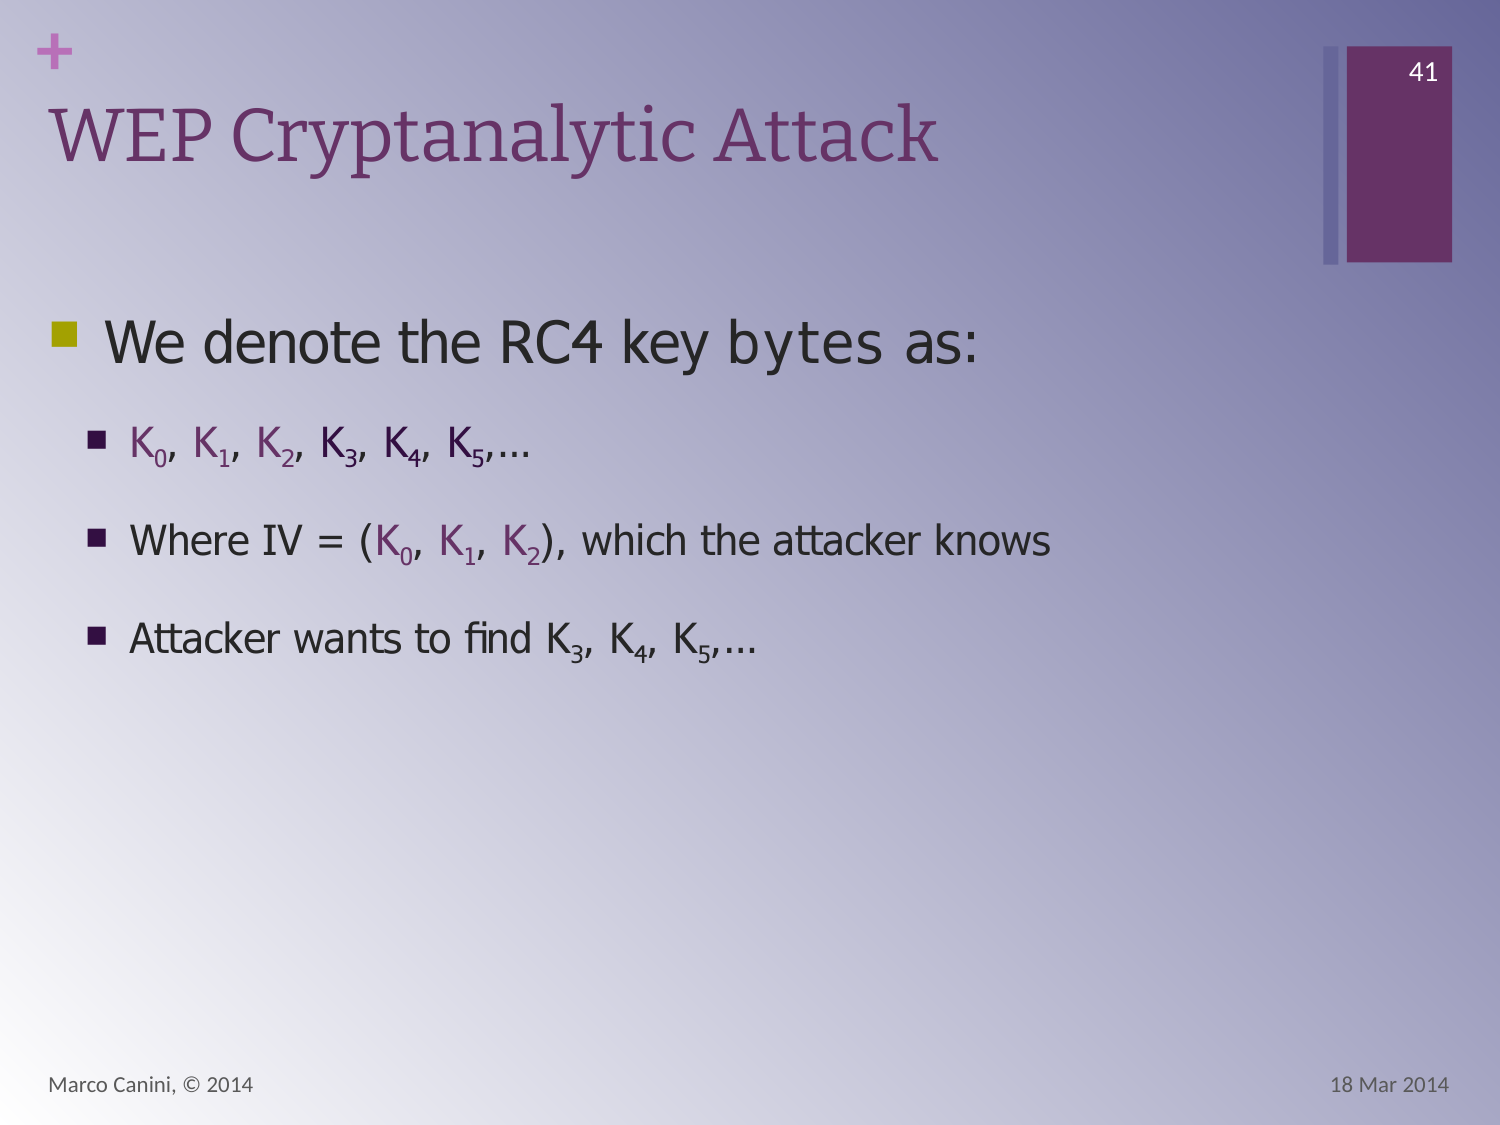

41
# WEP Cryptanalytic Attack
We denote the RC4 key bytes as:
K0, K1, K2, K3, K4, K5,…
Where IV = (K0, K1, K2), which the attacker knows
Attacker wants to find K3, K4, K5,…
Marco Canini, © 2014
18 Mar 2014